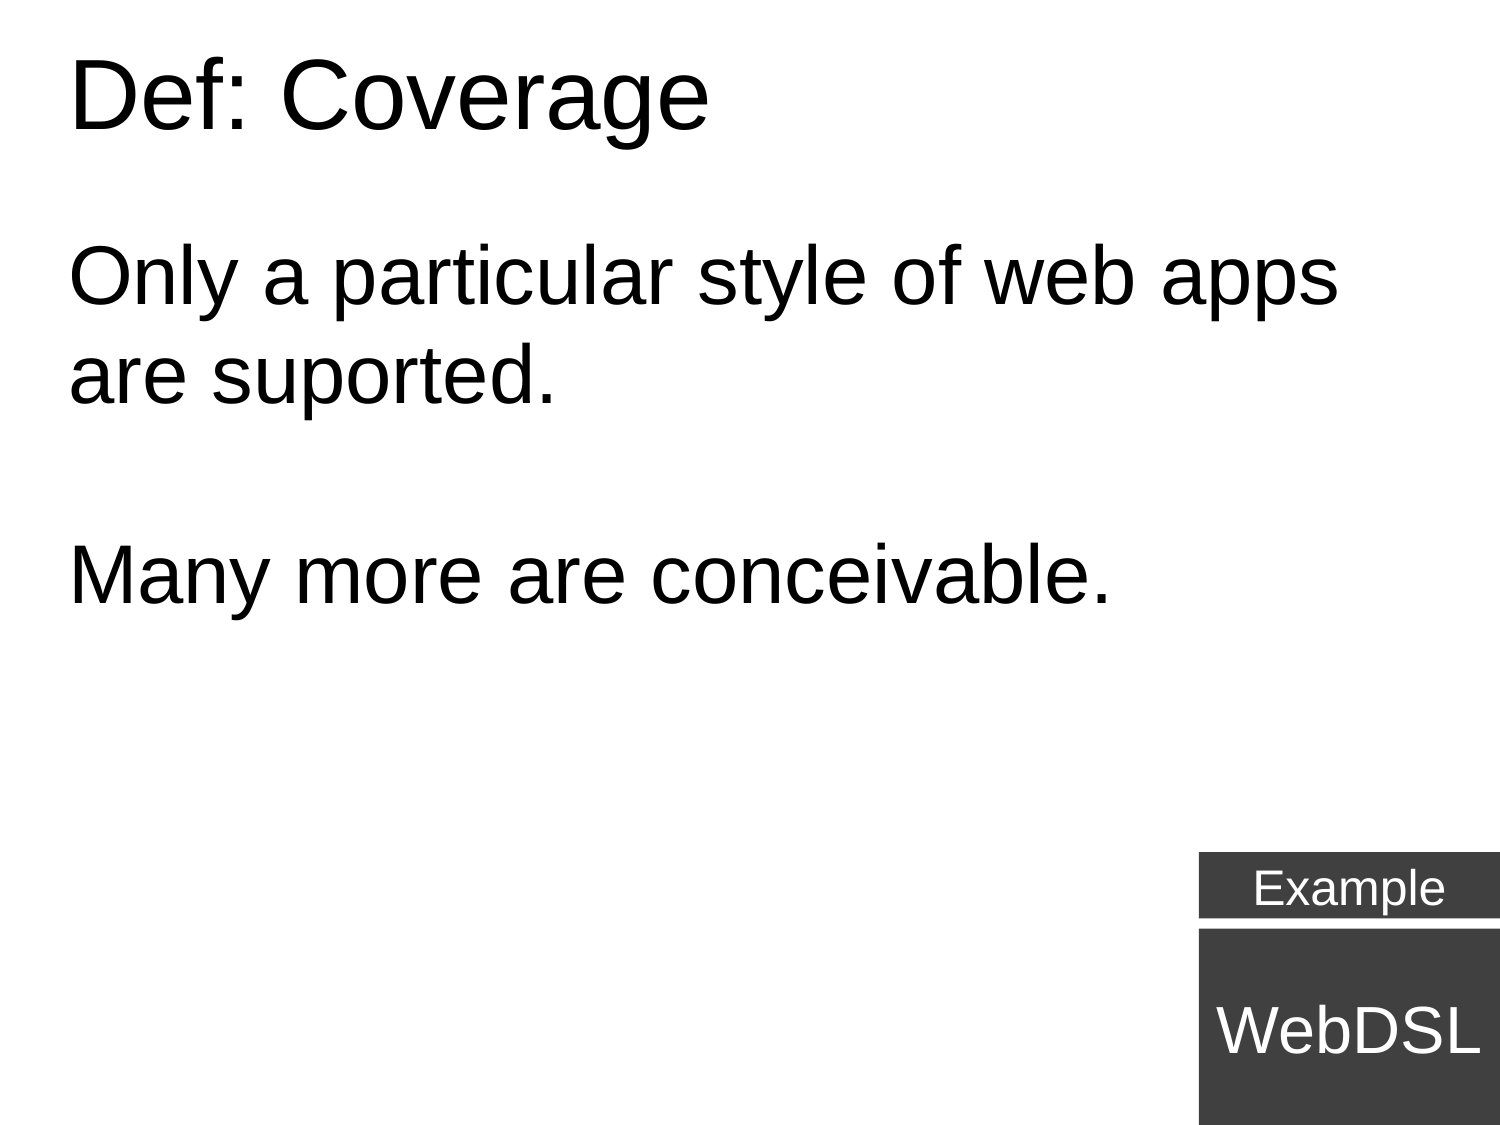

Def: Coverage
Only a particular style of web apps are suported.

Many more are conceivable.
Example
WebDSL